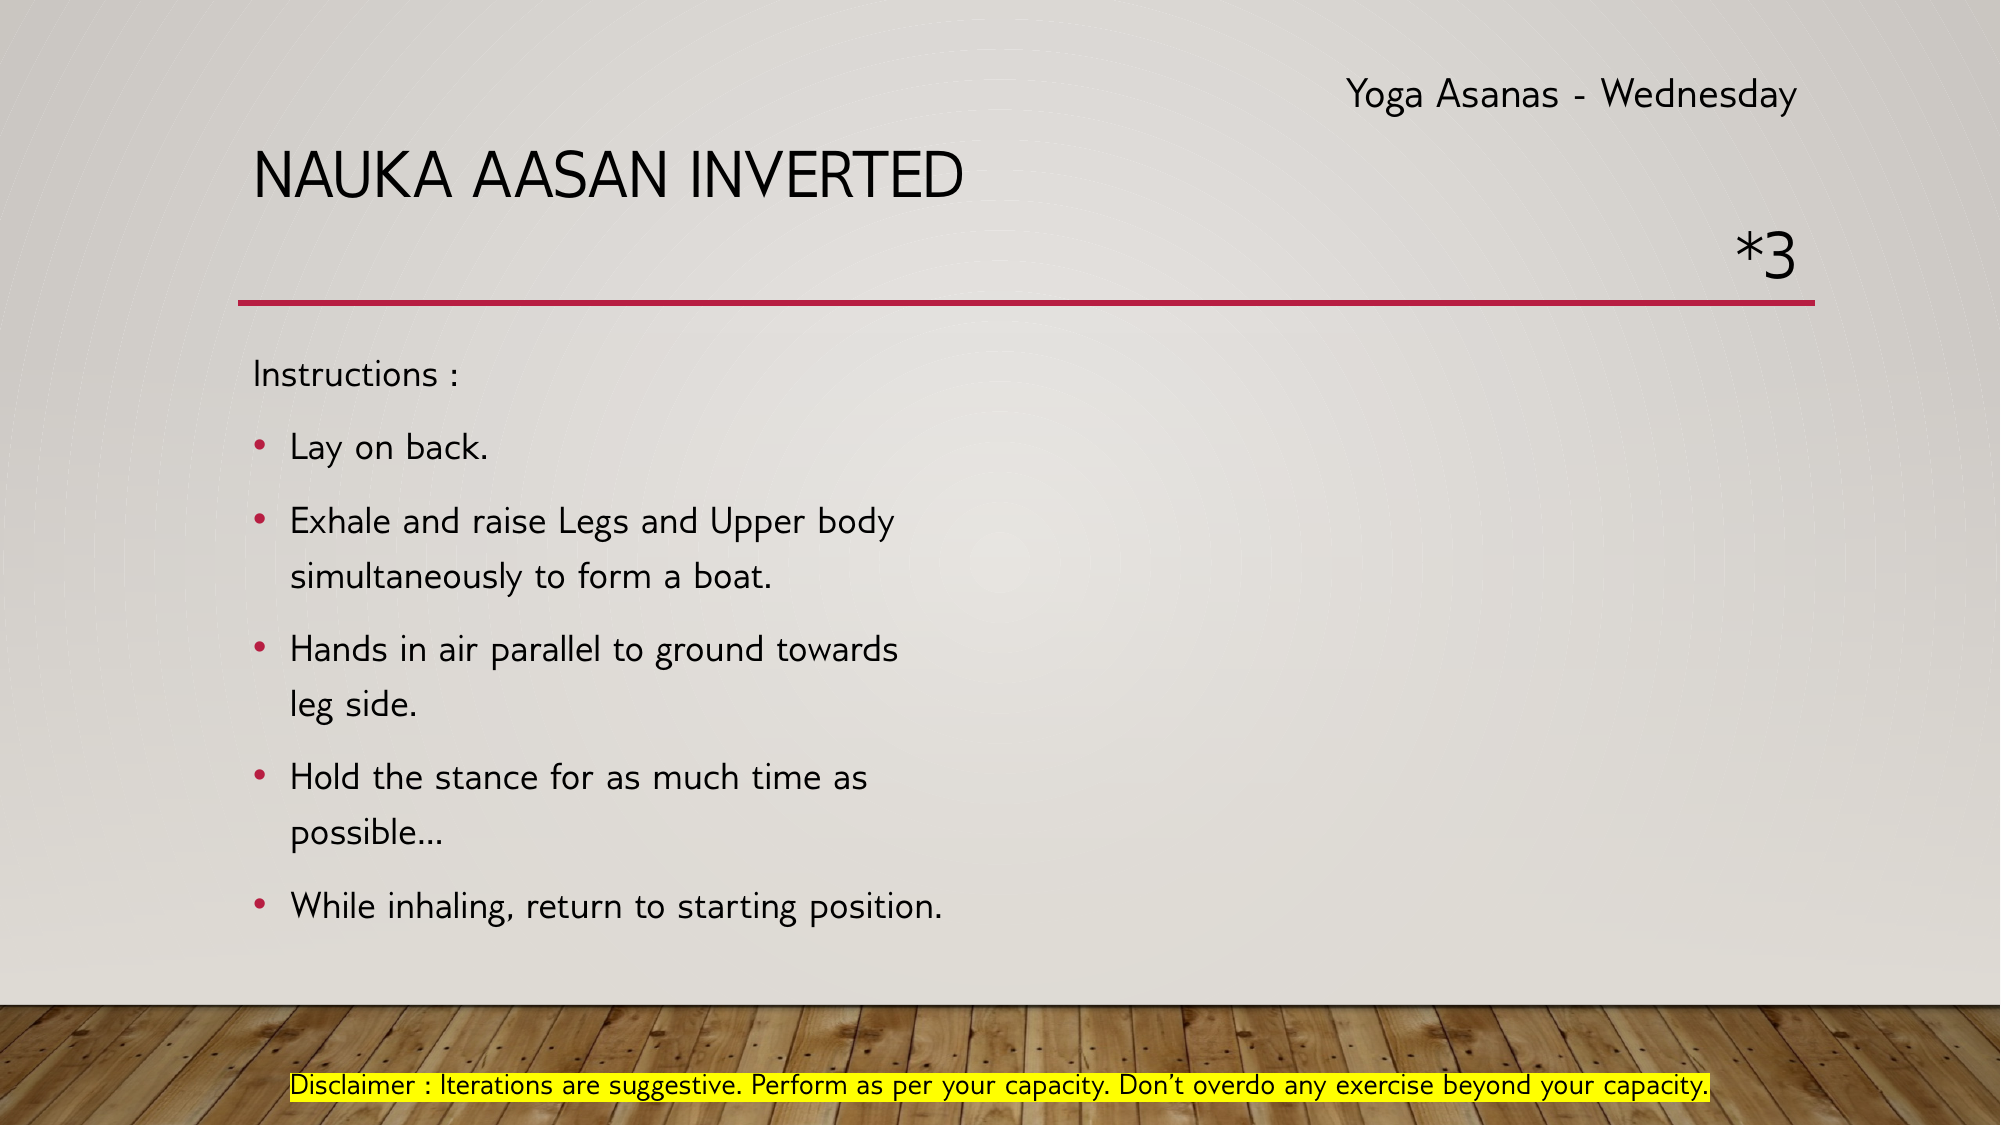

Yoga Asanas - Wednesday
# Nauka aasan inverted
*3

Instructions :
Lay on back.
Exhale and raise Legs and Upper body simultaneously to form a boat.
Hands in air parallel to ground towards leg side.
Hold the stance for as much time as possible…
While inhaling, return to starting position.
Disclaimer : Iterations are suggestive. Perform as per your capacity. Don’t overdo any exercise beyond your capacity.